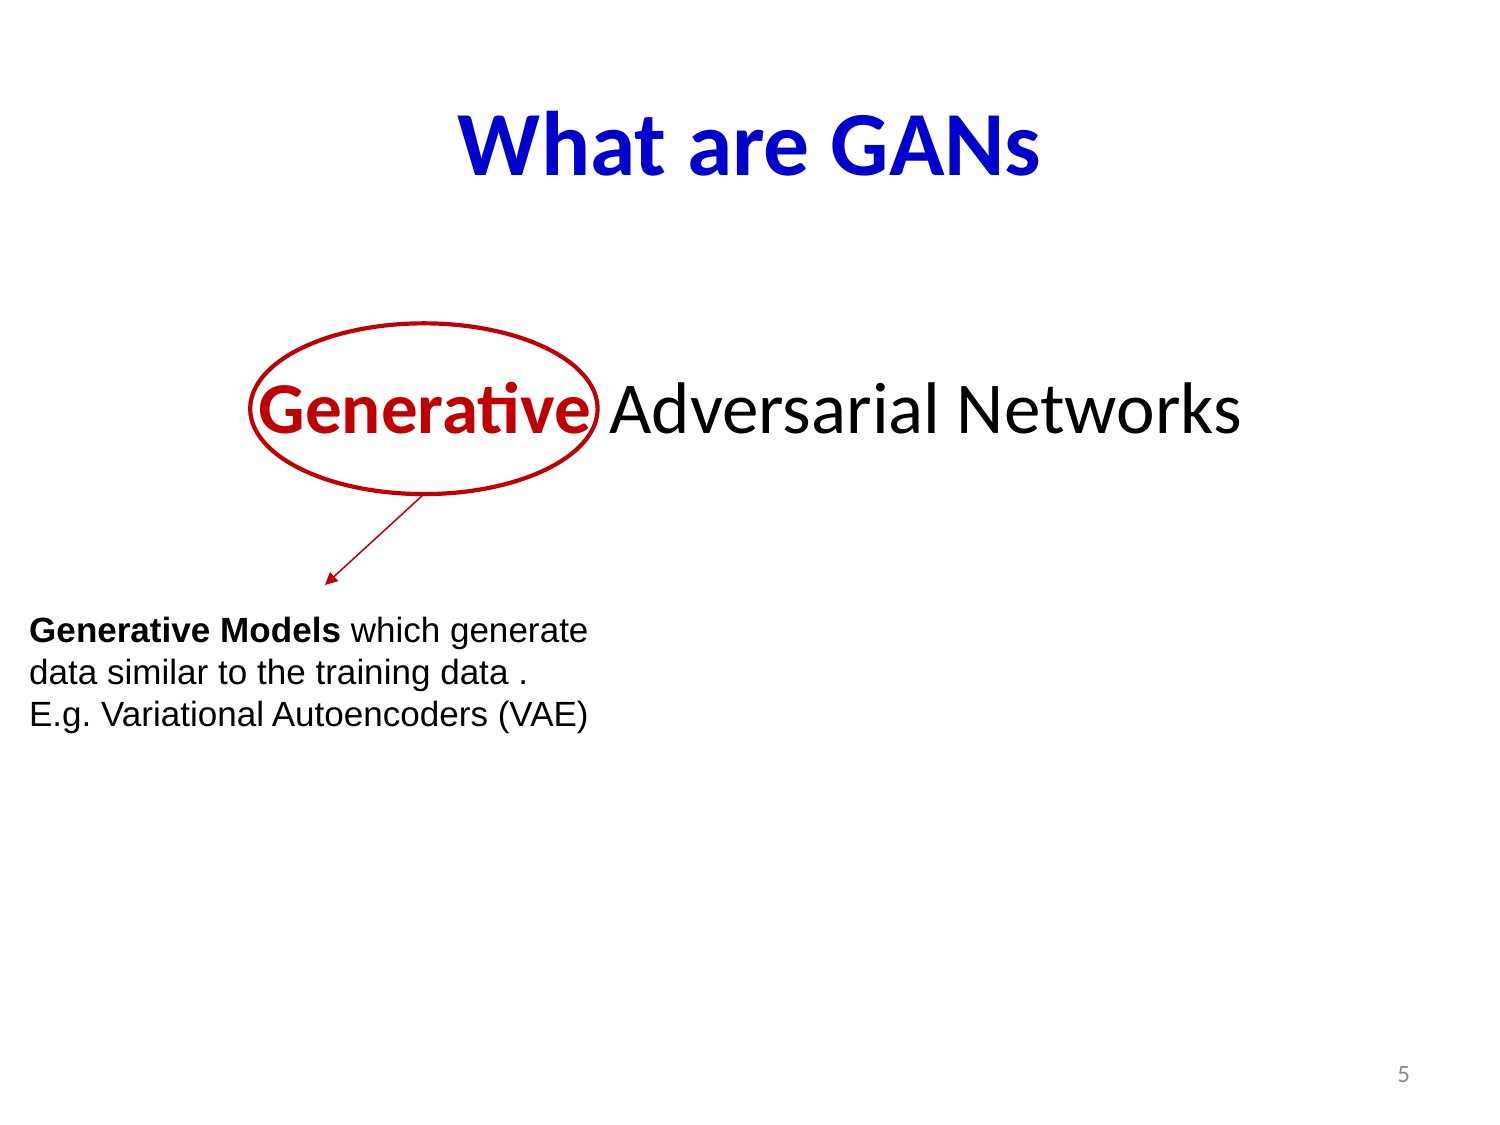

# What are GANs

Generative Adversarial Networks
Generative Models which generate
data similar to the training data .
E.g. Variational Autoencoders (VAE)
5